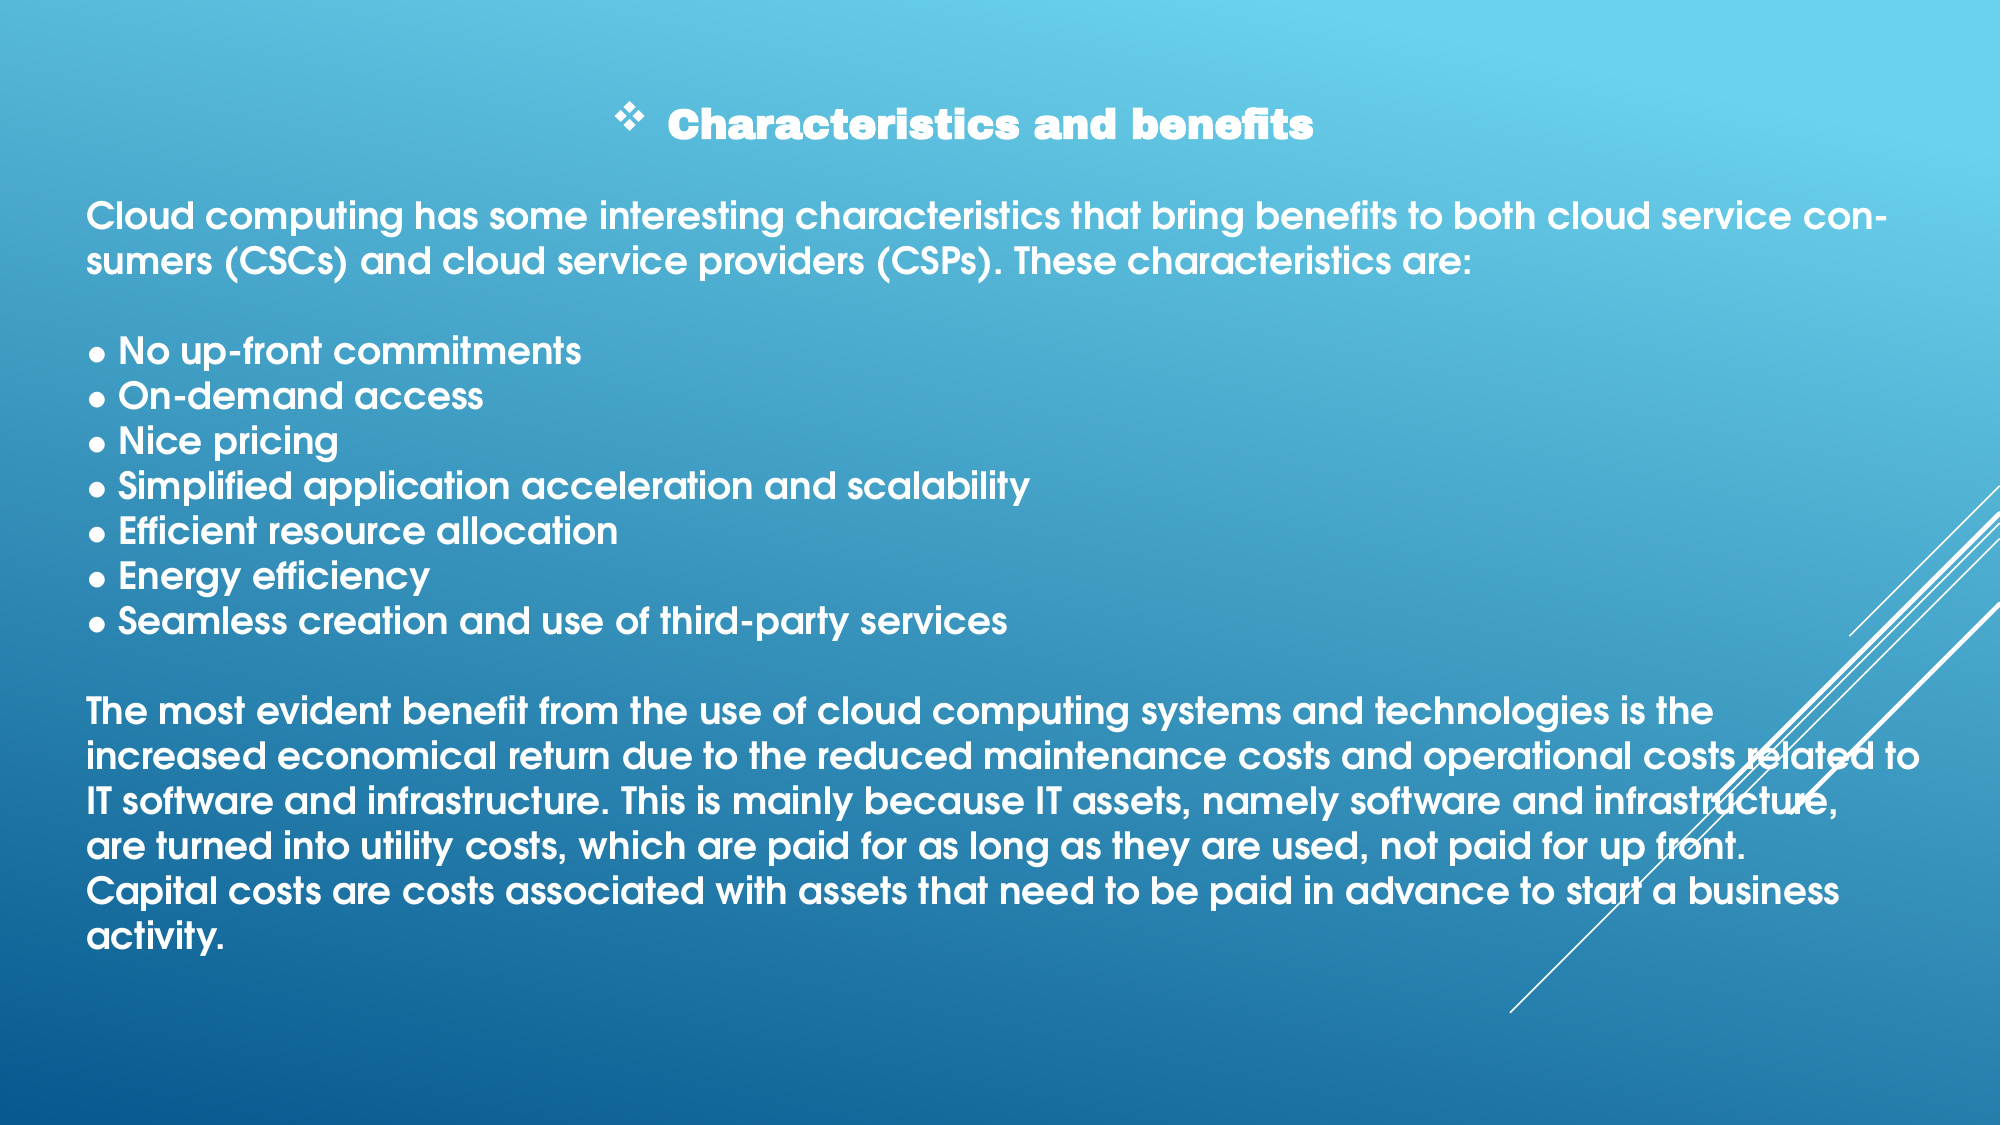

Characteristics and benefits

Cloud computing has some interesting characteristics that bring benefits to both cloud service con-
sumers (CSCs) and cloud service providers (CSPs). These characteristics are:

• No up-front commitments
• On-demand access
• Nice pricing
• Simplified application acceleration and scalability
• Efficient resource allocation
• Energy efficiency
• Seamless creation and use of third-party services

The most evident benefit from the use of cloud computing systems and technologies is the
increased economical return due to the reduced maintenance costs and operational costs related to
IT software and infrastructure. This is mainly because IT assets, namely software and infrastructure,
are turned into utility costs, which are paid for as long as they are used, not paid for up front.
Capital costs are costs associated with assets that need to be paid in advance to start a business
activity.